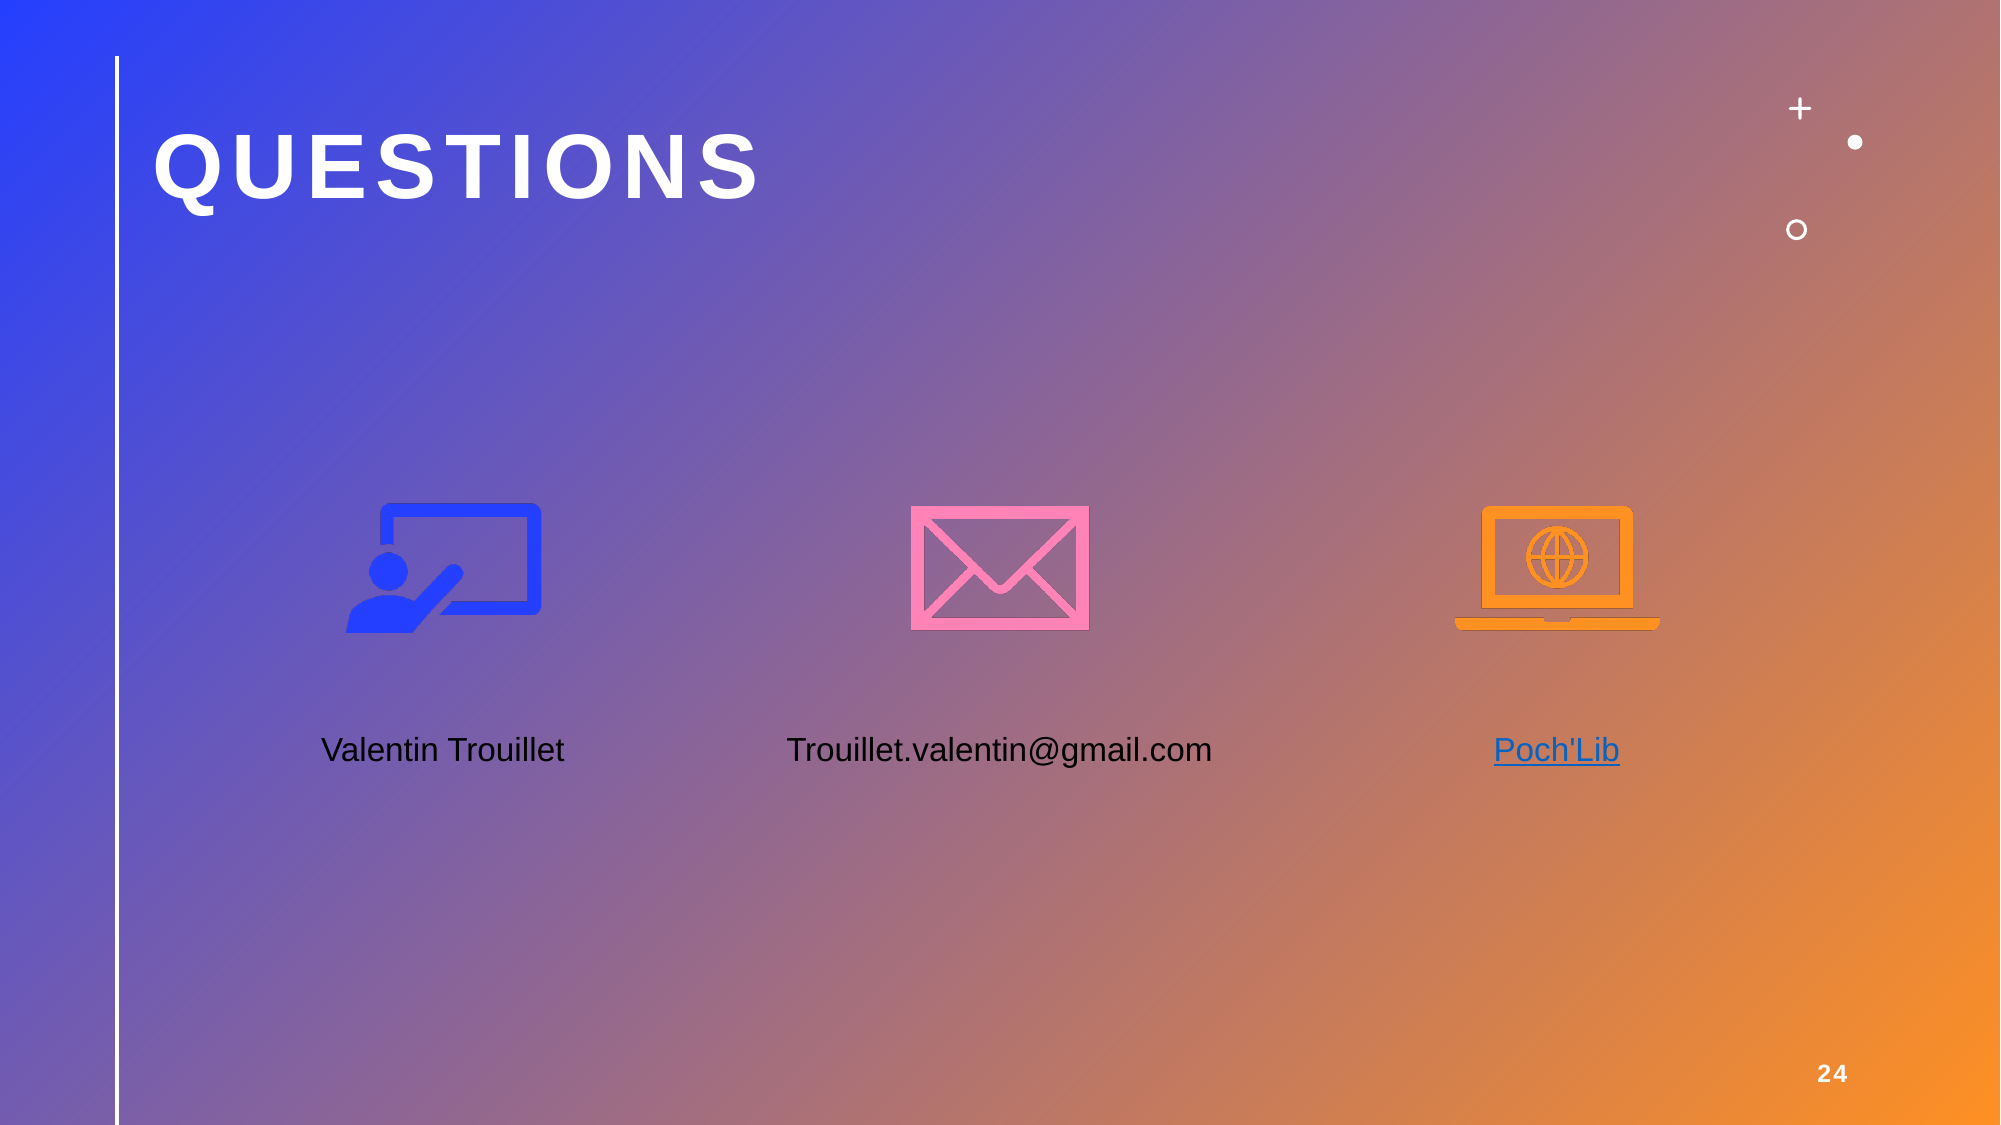

# Questions

Valentin Trouillet
Trouillet.valentin@gmail.com
Poch'Lib
24